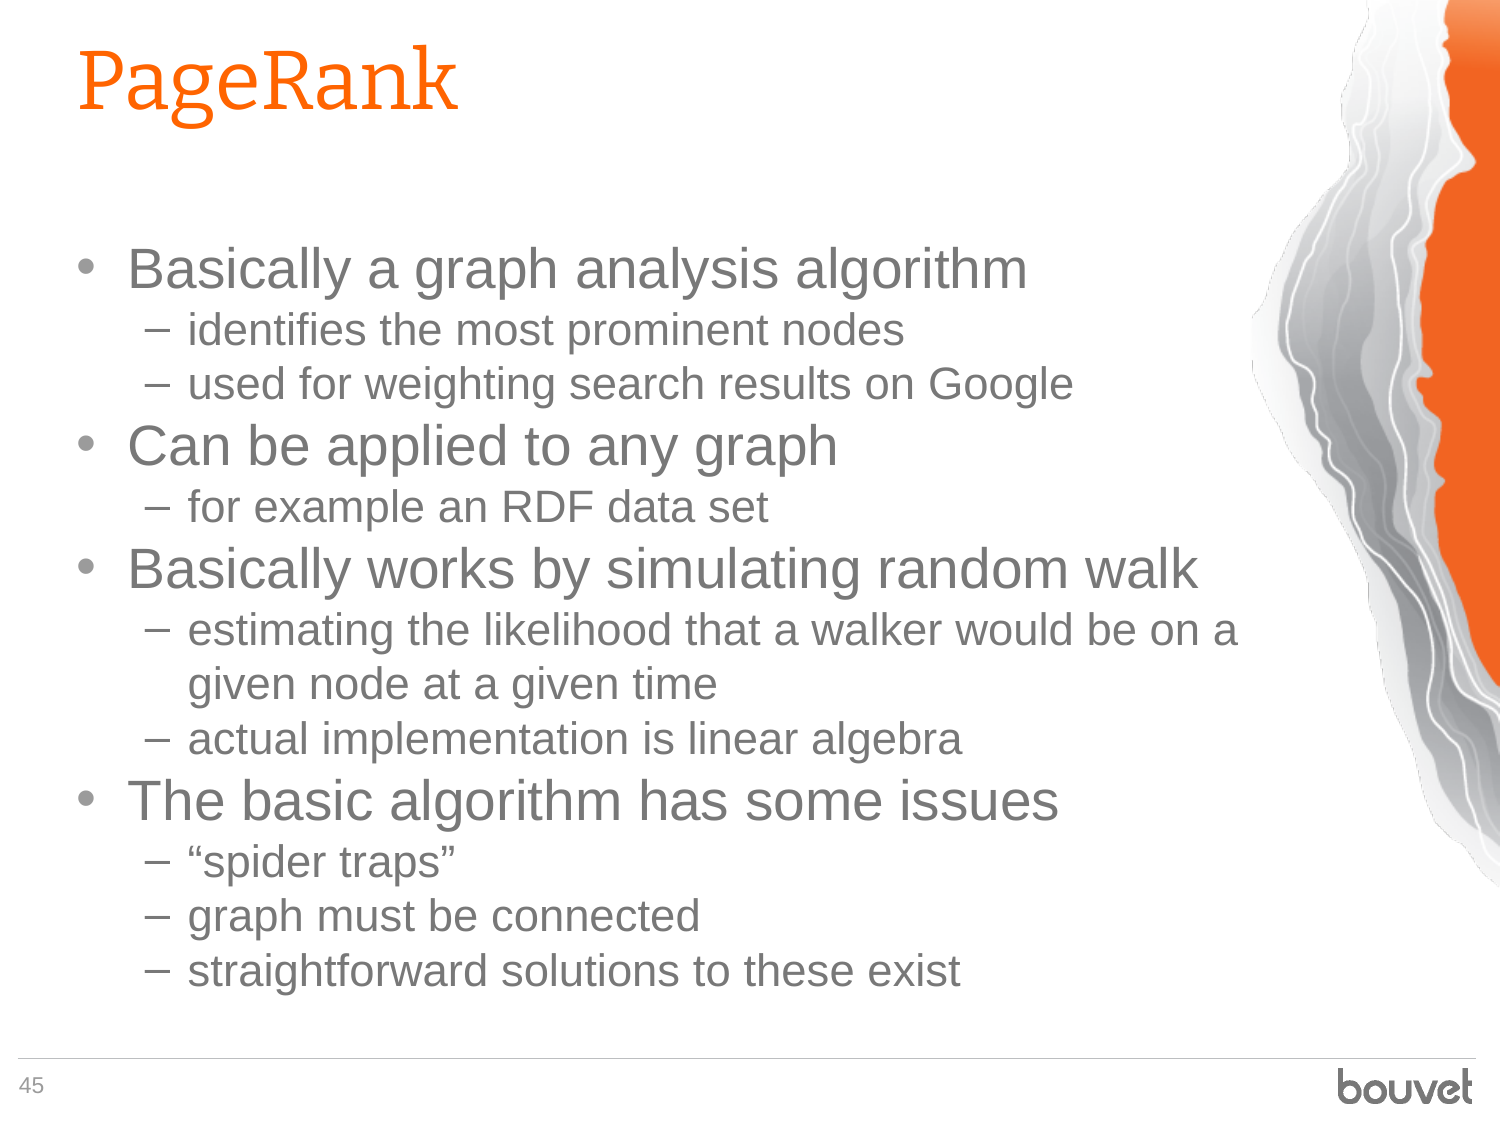

# PageRank
Basically a graph analysis algorithm
identifies the most prominent nodes
used for weighting search results on Google
Can be applied to any graph
for example an RDF data set
Basically works by simulating random walk
estimating the likelihood that a walker would be on a given node at a given time
actual implementation is linear algebra
The basic algorithm has some issues
“spider traps”
graph must be connected
straightforward solutions to these exist
45